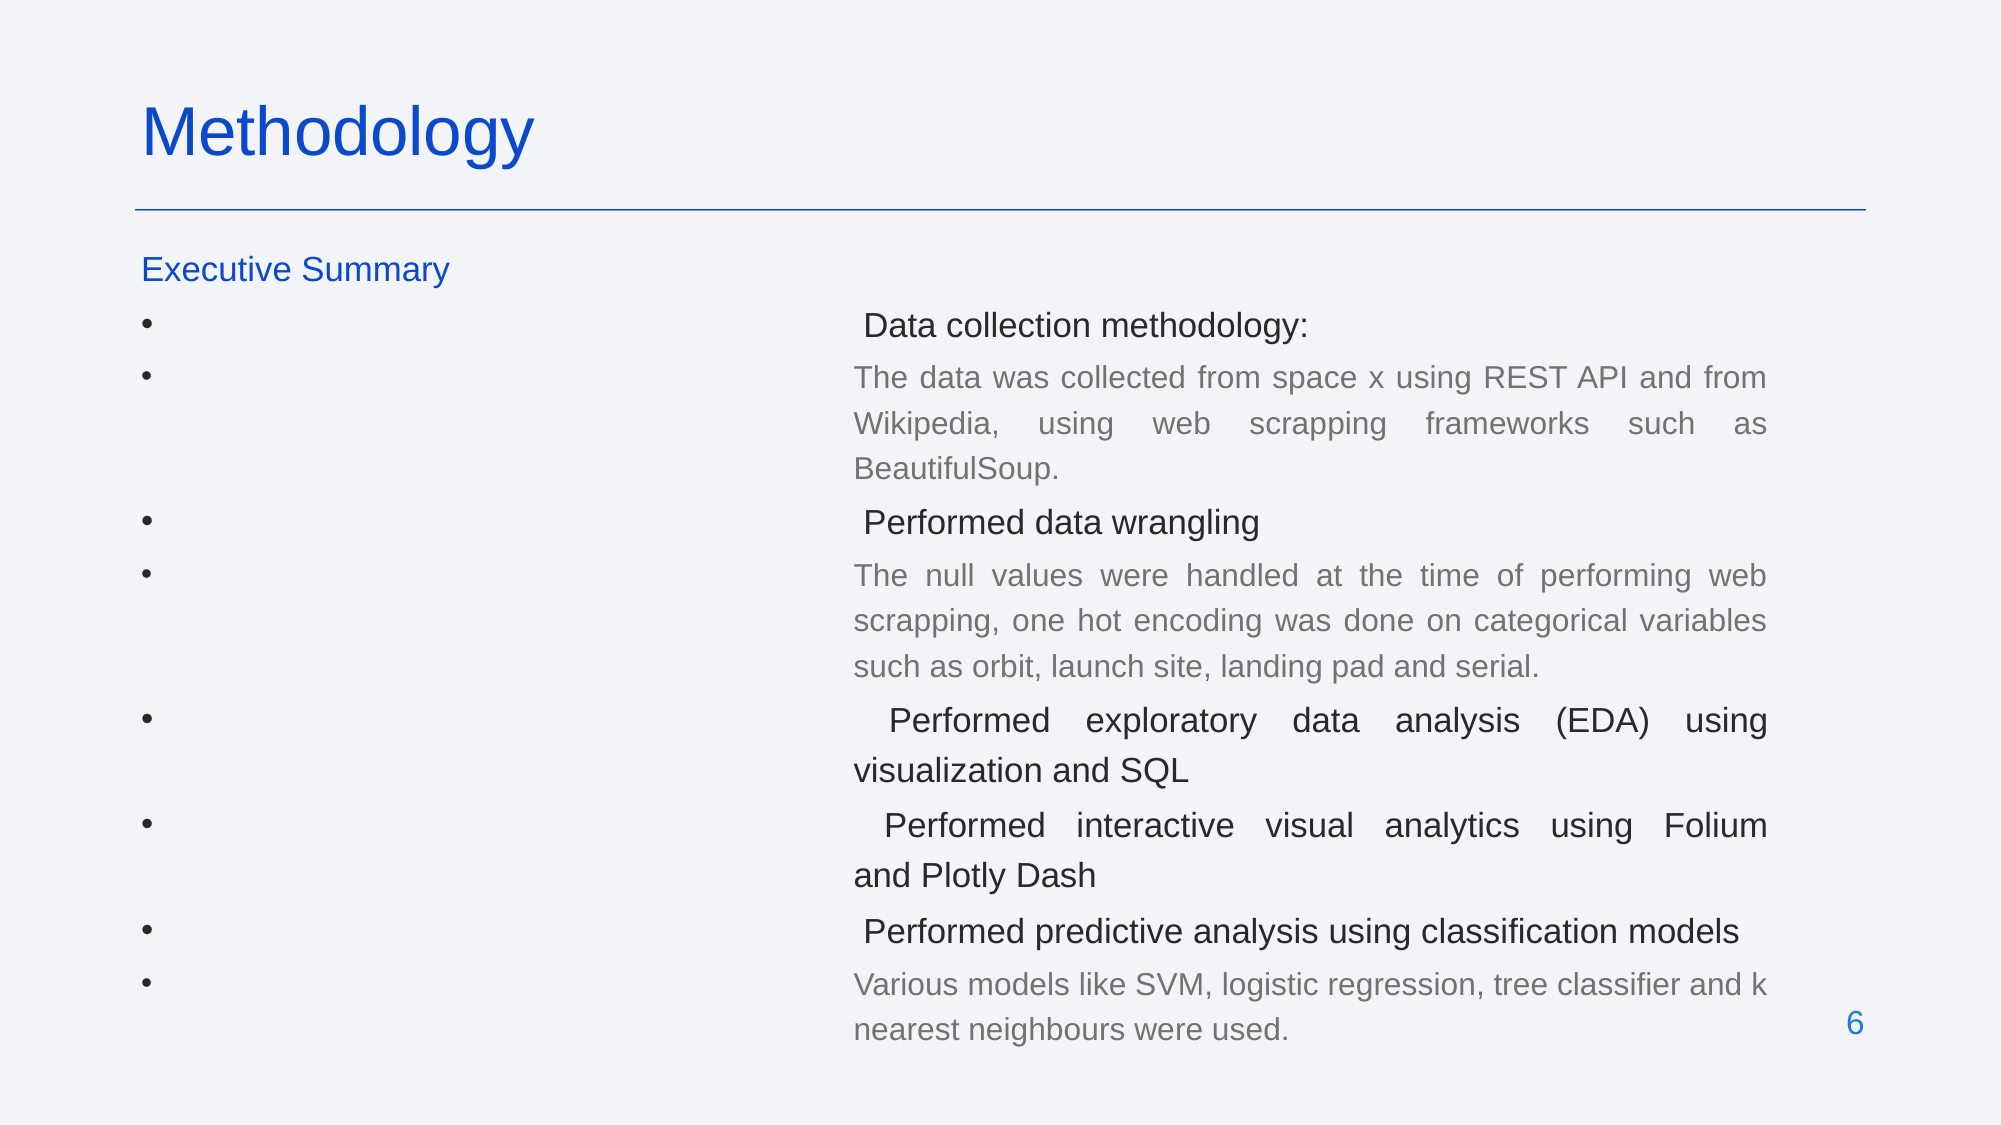

Methodology
Executive Summary
 Data collection methodology:
The data was collected from space x using REST API and from Wikipedia, using web scrapping frameworks such as BeautifulSoup.
 Performed data wrangling
The null values were handled at the time of performing web scrapping, one hot encoding was done on categorical variables such as orbit, launch site, landing pad and serial.
 Performed exploratory data analysis (EDA) using visualization and SQL
 Performed interactive visual analytics using Folium and Plotly Dash
 Performed predictive analysis using classification models
Various models like SVM, logistic regression, tree classifier and k nearest neighbours were used.

6